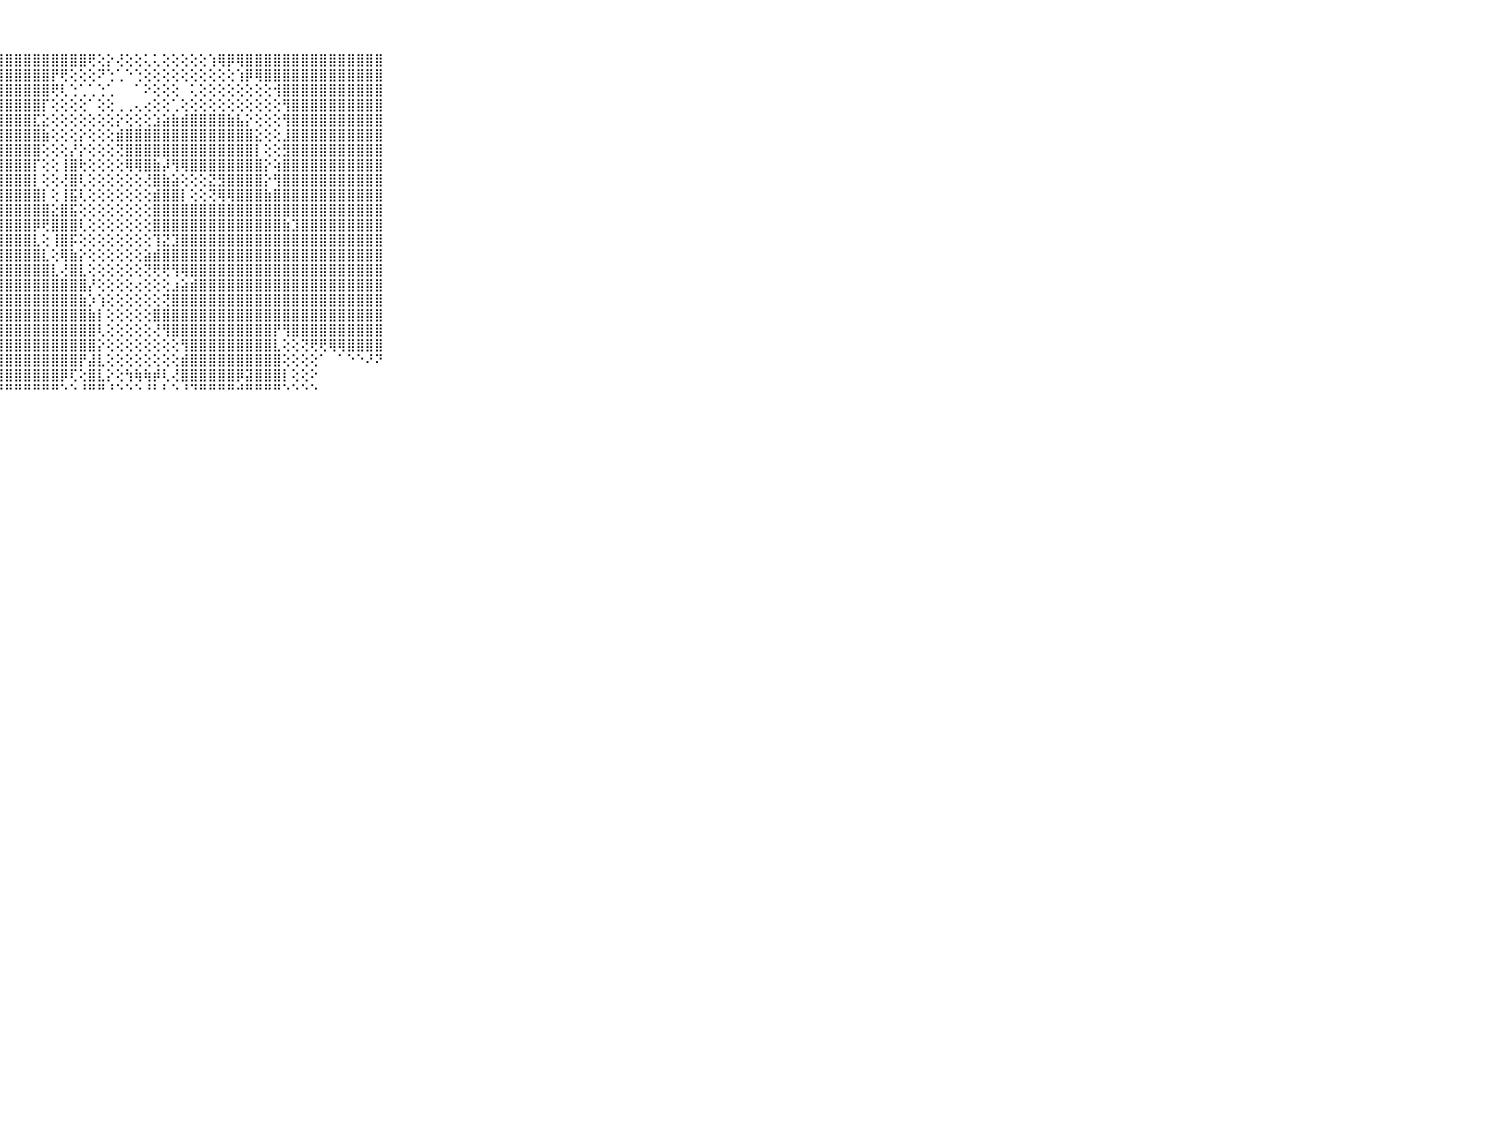

⠀⠀⠀⠀⠀⠀⠀⠀⠀⠀⠀⣿⣿⣿⣿⣿⣿⣿⣿⣿⣿⣿⣿⣿⣿⣿⣿⣿⣿⣿⣿⣿⣿⣿⣿⣿⣿⢟⢕⡕⢜⢕⢕⢅⢅⢕⢕⢕⢕⢕⢱⢿⡿⢿⣿⣿⣿⣿⣿⣿⣿⣿⣿⣿⣿⣿⣿⣿⣿⠀⠀⠀⠀⠀⠀⠀⠀⠀⠀⠀⠀
⠀⠀⠀⠀⠀⠀⠀⠀⠀⠀⠀⣿⣿⣿⣿⣿⣿⣿⣿⣿⣿⣿⣿⣿⣿⣿⣿⣿⣿⣿⣿⣿⣿⡟⢟⢕⢕⢕⠝⢑⢁⠑⢑⢕⢕⢕⢕⢕⢕⢕⢕⢕⢕⢱⡿⢿⣿⣿⣿⣿⣿⣿⣿⣿⣿⣿⣿⣿⣿⠀⠀⠀⠀⠀⠀⠀⠀⠀⠀⠀⠀
⠀⠀⠀⠀⠀⠀⠀⠀⠀⠀⠀⣿⣿⣿⣿⣿⣿⣿⣿⣿⣿⣿⣿⣿⣿⣿⣿⣿⣿⣿⣿⣿⣿⢟⢇⢑⢁⢁⢑⢁⠀⠀⠁⠕⢕⢕⢕⠀⢅⢕⢕⢕⢕⢕⢕⢕⢕⢺⣿⣿⣿⣿⣿⣿⣿⣿⣿⣿⣿⠀⠀⠀⠀⠀⠀⠀⠀⠀⠀⠀⠀
⠀⠀⠀⠀⠀⠀⠀⠀⠀⠀⠀⣿⣿⣿⣿⣿⣿⣿⣿⣿⣿⣿⣿⣿⣿⣿⣿⣿⣿⣿⣿⣿⡏⢕⢕⢕⢕⠁⢕⢕⢀⢀⢄⢔⢕⢕⢁⢕⢕⢕⢕⢕⢕⢕⢕⢕⢕⢕⢻⣿⣿⣿⣿⣿⣿⣿⣿⣿⣿⠀⠀⠀⠀⠀⠀⠀⠀⠀⠀⠀⠀
⠀⠀⠀⠀⠀⠀⠀⠀⠀⠀⠀⣿⣿⣿⣿⣿⣿⣿⣿⣿⣿⣿⣿⣿⣿⣿⣿⣿⣿⣿⣿⣏⣕⢕⢕⢕⢕⢕⢕⢕⡕⢕⢕⢕⣱⣵⣷⣾⣿⣿⣿⣿⣷⣧⡕⢕⢕⢕⢻⣿⣿⣿⣿⣿⣿⣿⣿⣿⣿⠀⠀⠀⠀⠀⠀⠀⠀⠀⠀⠀⠀
⠀⠀⠀⠀⠀⠀⠀⠀⠀⠀⠀⣿⣿⣿⣿⣿⣿⣿⣿⣿⣿⣿⣿⣿⣿⣿⣿⣿⣿⣿⣿⣿⣷⢕⢕⢕⡕⢕⢕⢕⣾⣿⣿⣿⣿⣿⣿⣿⣿⣿⣿⣿⣿⣿⣿⣕⢕⢕⣸⣿⣿⣿⣿⣿⣿⣿⣿⣿⣿⠀⠀⠀⠀⠀⠀⠀⠀⠀⠀⠀⠀
⠀⠀⠀⠀⠀⠀⠀⠀⠀⠀⠀⣿⣿⣿⣿⣿⣿⣿⣿⣿⣿⣿⣿⣿⣿⣿⣿⣿⣿⣿⣿⣿⢕⢕⢕⡜⡕⢕⢕⢕⢝⣿⣿⣿⣿⣿⣿⣿⣿⣿⣿⣿⣿⣿⣿⡇⢕⢕⣻⣿⣿⣿⣿⣿⣿⣿⣿⣿⣿⠀⠀⠀⠀⠀⠀⠀⠀⠀⠀⠀⠀
⠀⠀⠀⠀⠀⠀⠀⠀⠀⠀⠀⣿⣿⣿⣿⣿⣿⣿⣿⣿⣿⣿⣿⣿⣿⣿⣿⣿⣿⣿⣿⡏⢕⢕⢸⣿⢗⢕⢕⢕⢕⢿⢿⣿⣷⡼⢻⢿⣿⣿⣿⣿⣿⣿⣿⣿⡕⢵⣿⣿⣿⣿⣿⣿⣿⣿⣿⣿⣿⠀⠀⠀⠀⠀⠀⠀⠀⠀⠀⠀⠀
⠀⠀⠀⠀⠀⠀⠀⠀⠀⠀⠀⣿⣿⣿⣿⣿⣿⣿⣿⣿⣿⣿⣿⣿⣿⣿⣿⣿⣿⣿⣿⡇⢕⢕⢜⣿⢇⢕⢕⢕⢕⢕⢕⢜⣿⣷⣵⢕⢕⢕⣝⣻⣿⣿⣿⣿⡕⢻⣿⣿⣿⣿⣿⣿⣿⣿⣿⣿⣿⠀⠀⠀⠀⠀⠀⠀⠀⠀⠀⠀⠀
⠀⠀⠀⠀⠀⠀⠀⠀⠀⠀⠀⣿⣿⣿⣿⣿⣿⣿⣿⣿⣿⣿⣿⣿⣿⣿⣿⣿⣿⣿⣿⣿⡇⢕⢸⣯⢇⢕⢕⢕⢕⢕⢕⢕⣾⣿⣿⡇⢕⢕⢝⢿⢿⣿⣿⣿⣷⣿⣿⣿⣿⣿⣿⣿⣿⣿⣿⣿⣿⠀⠀⠀⠀⠀⠀⠀⠀⠀⠀⠀⠀
⠀⠀⠀⠀⠀⠀⠀⠀⠀⠀⠀⣿⣿⣿⣿⣿⣿⣿⣿⣿⣿⣿⣿⣿⣿⣿⣿⣿⣿⣿⣿⣿⣿⣕⣿⣯⢕⢕⢕⢕⢕⢕⢕⢕⣿⣿⣿⣿⣿⣿⣿⣿⣿⣿⣿⣿⣿⣿⣿⣿⣿⣿⣿⣿⣿⣿⣿⣿⣿⠀⠀⠀⠀⠀⠀⠀⠀⠀⠀⠀⠀
⠀⠀⠀⠀⠀⠀⠀⠀⠀⠀⠀⣿⣿⣿⣿⣿⣿⣿⣿⣿⣿⣿⣿⣿⣿⣿⣿⣿⣿⣿⣿⡿⢟⣿⣿⣿⢇⢕⢕⢕⢕⢕⢕⢕⣿⣿⣿⣿⣿⣿⣿⣿⣿⣿⣿⣿⣿⣿⣷⣹⣿⣿⣿⣿⣿⣿⣿⣿⣿⠀⠀⠀⠀⠀⠀⠀⠀⠀⠀⠀⠀
⠀⠀⠀⠀⠀⠀⠀⠀⠀⠀⠀⣿⣿⣿⣿⣿⣿⣿⣿⣿⣿⣿⣿⣿⣿⣿⣿⣿⣿⣿⣿⣇⢕⢸⣿⡯⢕⢕⢕⢕⢕⢕⢕⢕⢹⣝⣹⣿⣿⣿⣿⣿⣿⣿⣿⣿⣿⣿⣿⣿⣿⣿⣿⣿⣿⣿⣿⣿⣿⠀⠀⠀⠀⠀⠀⠀⠀⠀⠀⠀⠀
⠀⠀⠀⠀⠀⠀⠀⠀⠀⠀⠀⣿⣿⣿⣿⣿⣿⣿⣿⣿⣿⣿⣿⣿⣿⣿⣿⣿⣿⣿⣿⣿⣇⢕⢿⣷⡕⢕⢕⢕⢕⢕⢕⣵⣾⣿⣿⣿⣿⣿⣿⣿⣿⣿⣿⣿⣿⣿⣿⣿⣿⣿⣿⣿⣿⣿⣿⣿⣿⠀⠀⠀⠀⠀⠀⠀⠀⠀⠀⠀⠀
⠀⠀⠀⠀⠀⠀⠀⠀⠀⠀⠀⣿⣿⣿⣿⣿⣿⣿⣿⣿⣿⣿⣿⣿⣿⣿⣿⣿⣿⣿⣿⣿⣿⣇⢜⣿⣇⢕⢕⢕⢕⢕⢕⢝⢟⢟⢻⢿⣿⣿⣿⣿⣿⣿⣿⣿⣿⣿⣿⣿⣿⣿⣿⣿⣿⣿⣿⣿⣿⠀⠀⠀⠀⠀⠀⠀⠀⠀⠀⠀⠀
⠀⠀⠀⠀⠀⠀⠀⠀⠀⠀⠀⣿⣿⣿⣿⣿⣿⣿⣿⣿⣿⣿⣿⣿⣿⣿⣿⣿⣿⣿⣿⣿⣿⣿⣿⣿⣿⡜⢕⢕⢕⢕⢔⢕⢕⢕⣰⣵⣾⣿⣿⣿⣿⣿⣿⣿⣿⣿⣿⣿⣿⣿⣿⣿⣿⣿⣿⣿⣿⠀⠀⠀⠀⠀⠀⠀⠀⠀⠀⠀⠀
⠀⠀⠀⠀⠀⠀⠀⠀⠀⠀⠀⣿⣿⣿⣿⣿⣿⣿⣿⣿⣿⣿⣿⣿⣿⣿⣿⣿⣿⣿⣿⣿⣿⣿⣿⣿⣷⡱⢱⢕⢕⢕⢕⢕⢕⢝⣿⣿⣿⣿⣿⣿⣿⣿⣿⣿⣿⣿⣿⣿⣿⣿⣿⣿⣿⣿⣿⣿⣿⠀⠀⠀⠀⠀⠀⠀⠀⠀⠀⠀⠀
⠀⠀⠀⠀⠀⠀⠀⠀⠀⠀⠀⣿⣿⣿⣿⣿⣿⣿⣿⣿⣿⣿⣿⣿⣿⣿⣿⣿⣿⣿⣿⣿⣿⣿⣿⣿⣿⣷⡇⢕⢕⢕⢕⢕⣿⣿⣿⣿⣿⣿⣿⣿⣿⣿⣿⣿⣿⣿⣿⣿⣿⣿⣿⣿⣿⣿⣿⣿⣿⠀⠀⠀⠀⠀⠀⠀⠀⠀⠀⠀⠀
⠀⠀⠀⠀⠀⠀⠀⠀⠀⠀⠀⣿⣿⣿⣿⣿⣿⣿⣿⣿⣿⣿⣿⣿⣿⣿⣿⣿⣿⣿⣿⣿⣿⣿⣿⣿⣿⣿⢇⢕⢕⢕⢕⢕⢜⢻⣿⣿⣿⣿⣿⣿⣿⣿⣿⣿⣿⡟⢻⣿⣿⣿⣿⣿⣿⣿⣿⣿⣿⠀⠀⠀⠀⠀⠀⠀⠀⠀⠀⠀⠀
⠀⠀⠀⠀⠀⠀⠀⠀⠀⠀⠀⣿⣿⣿⣿⣿⣿⣿⣿⣿⣿⣿⣿⣿⣿⣿⣿⣿⣿⣿⣿⣿⣿⣿⣿⣿⣿⣿⡕⢕⢕⢕⢕⢕⢕⢕⢕⢻⣿⣿⣿⣿⣿⣿⣿⣿⣿⣇⢕⢕⢝⢟⢟⢿⢿⣿⣿⣿⣿⠀⠀⠀⠀⠀⠀⠀⠀⠀⠀⠀⠀
⠀⠀⠀⠀⠀⠀⠀⠀⠀⠀⠀⣿⣿⣿⣿⣿⣿⣿⣿⣿⣿⣿⣿⣿⣿⣿⣿⣿⣿⣿⣿⣿⣿⣿⣿⣿⡟⣼⣇⢕⢕⢕⢕⢕⢕⢕⢕⣾⣿⣿⣿⣿⣿⣿⣿⣿⣿⣿⢕⢕⢕⢕⠁⠀⠁⠑⠑⠜⠝⠀⠀⠀⠀⠀⠀⠀⠀⠀⠀⠀⠀
⠀⠀⠀⠀⠀⠀⠀⠀⠀⠀⠀⣿⣿⣿⣿⣿⣿⣿⣿⣿⣿⣿⣿⣿⣿⣿⣿⣿⣿⣿⣿⣿⣿⣿⡿⢏⢕⣿⣇⡕⢕⢳⢷⢷⡾⢇⢜⣿⣿⣿⣿⣿⣿⡿⣽⣿⣿⣿⡇⢕⢕⠕⠀⠀⠀⠀⠀⠀⠀⠀⠀⠀⠀⠀⠀⠀⠀⠀⠀⠀⠀
⠀⠀⠀⠀⠀⠀⠀⠀⠀⠀⠀⠛⠛⠛⠛⠛⠛⠛⠛⠛⠛⠛⠛⠛⠛⠛⠛⠛⠛⠛⠛⠛⠛⠛⠑⠑⠘⠛⠛⠘⠑⠑⠑⠘⠃⠃⠑⠘⠙⠛⠛⠛⠛⠚⠛⠛⠛⠛⠑⠑⠑⠑⠀⠀⠀⠀⠀⠀⠀⠀⠀⠀⠀⠀⠀⠀⠀⠀⠀⠀⠀